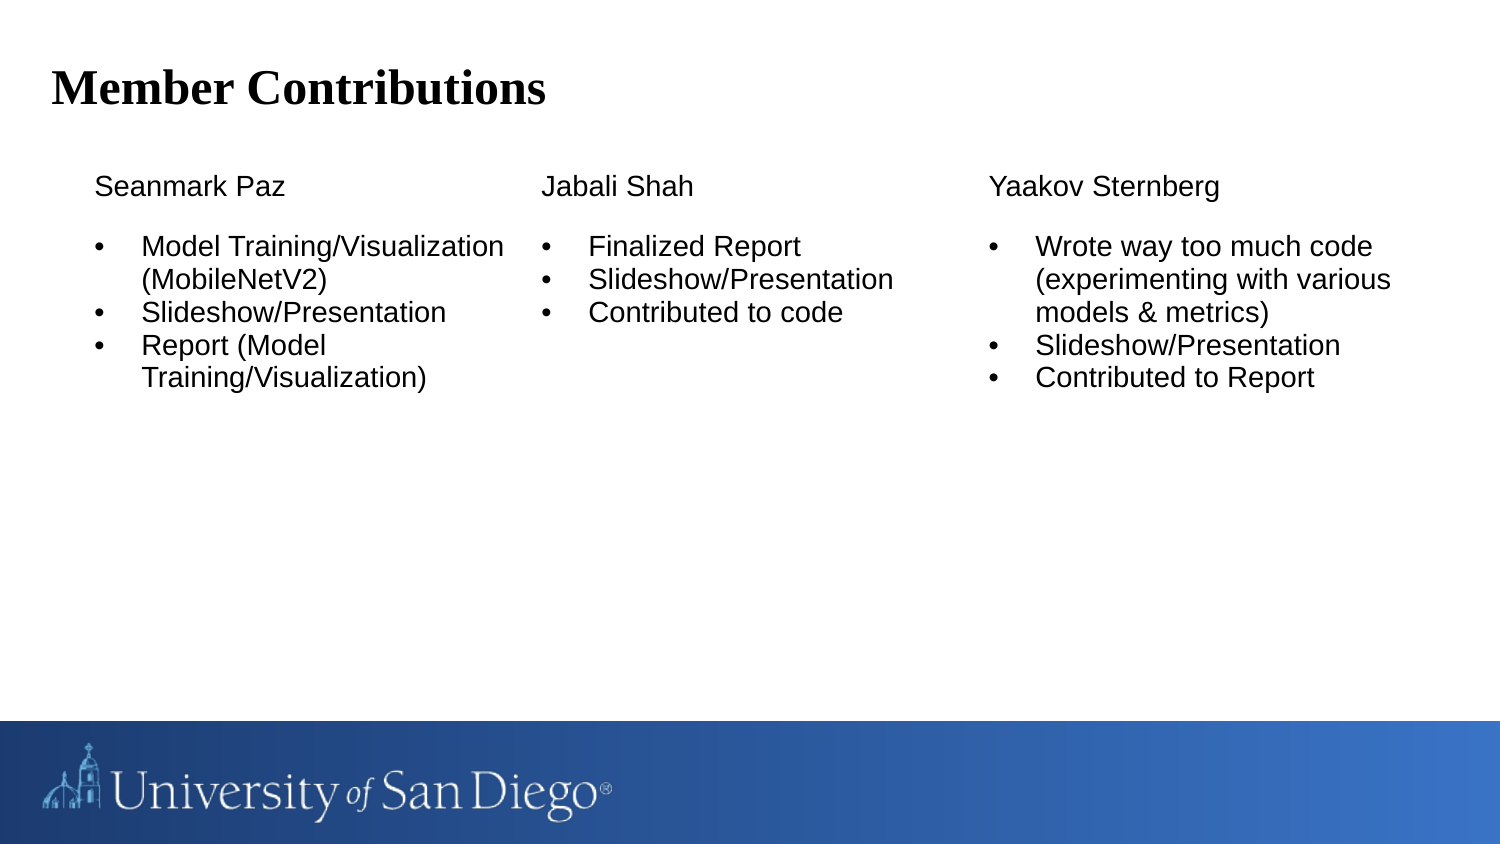

Member Contributions
| Seanmark Paz | Jabali Shah | Yaakov Sternberg |
| --- | --- | --- |
| Model Training/Visualization (MobileNetV2) Slideshow/Presentation Report (Model Training/Visualization) | Finalized Report Slideshow/Presentation Contributed to code | Wrote way too much code (experimenting with various models & metrics) Slideshow/Presentation Contributed to Report |